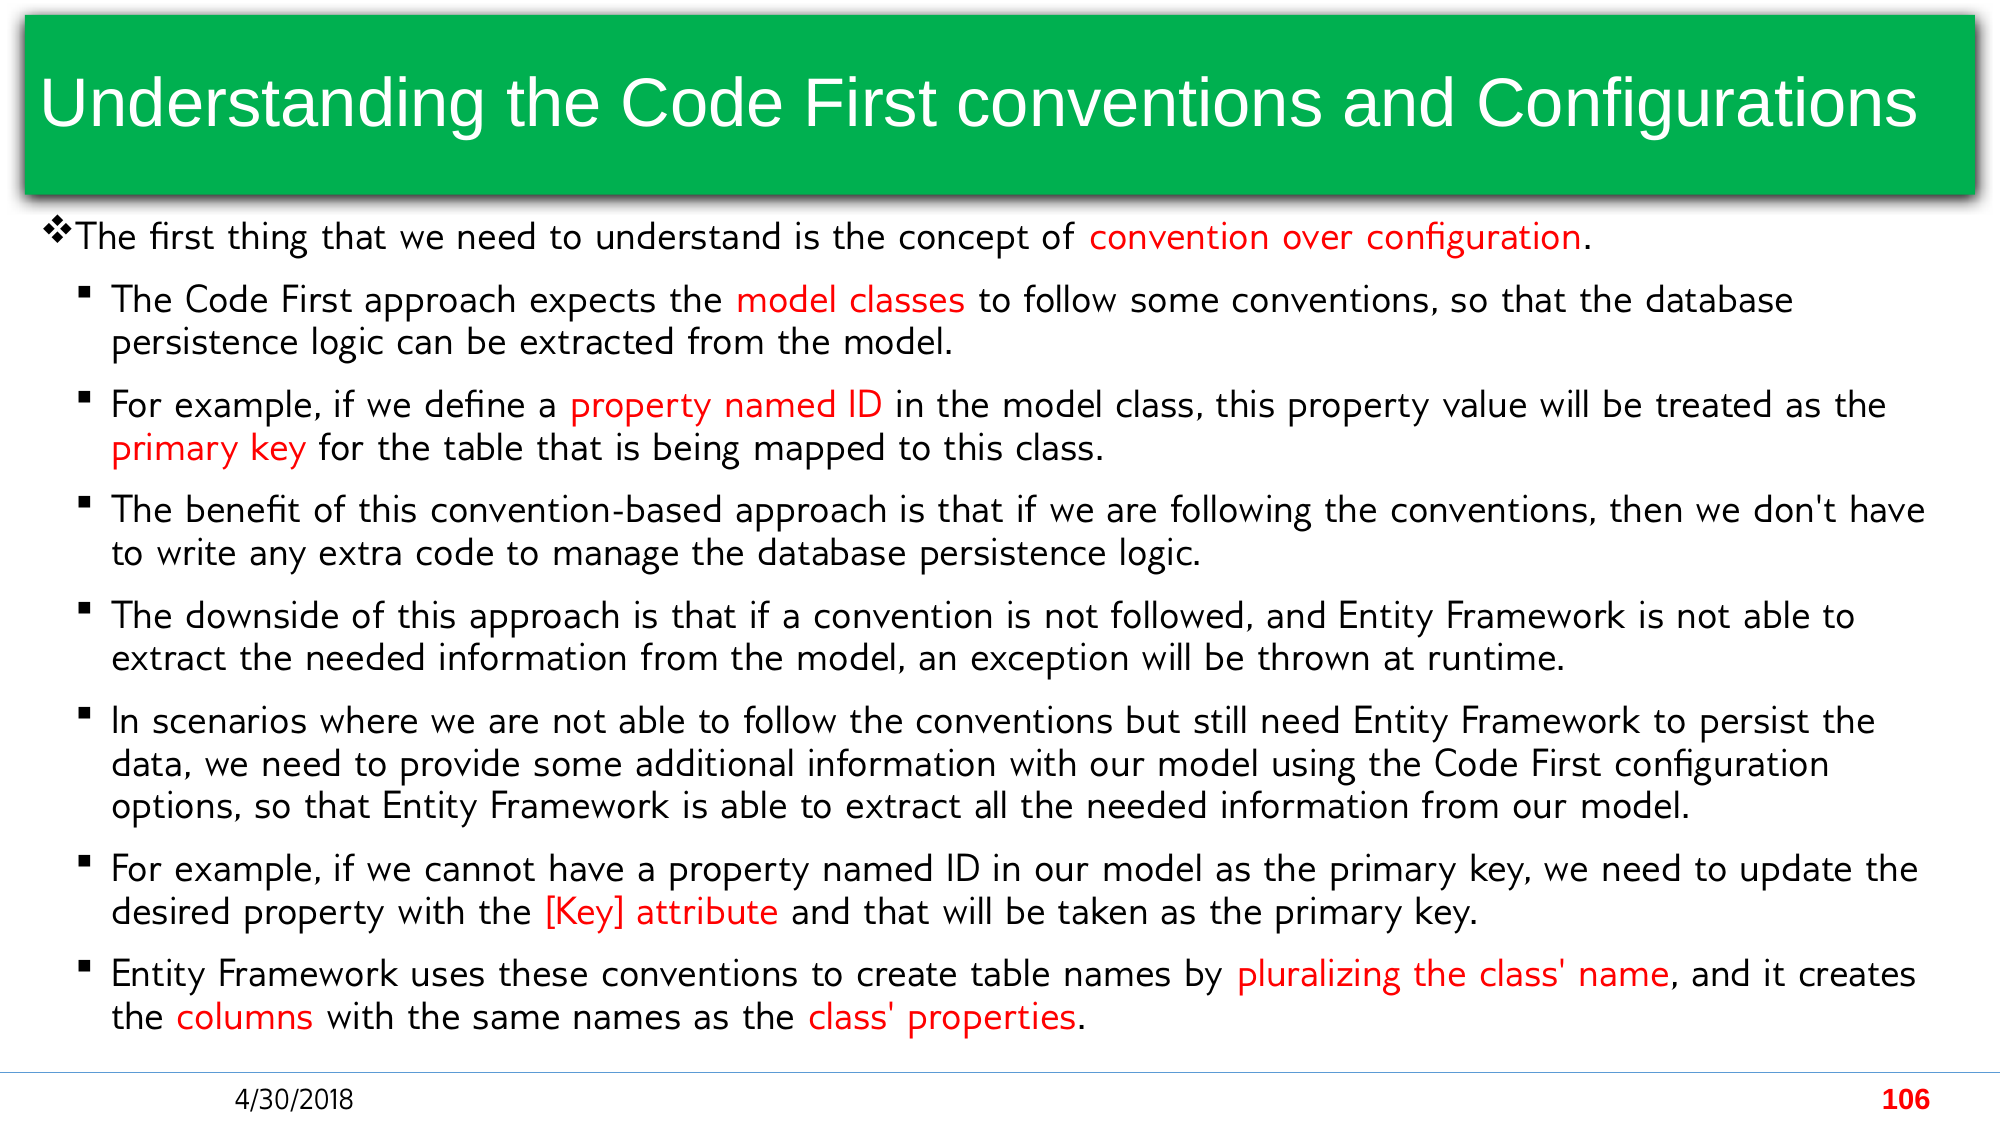

# Understanding the Code First conventions and Configurations
The first thing that we need to understand is the concept of convention over configuration.
The Code First approach expects the model classes to follow some conventions, so that the database persistence logic can be extracted from the model.
For example, if we define a property named ID in the model class, this property value will be treated as the primary key for the table that is being mapped to this class.
The benefit of this convention-based approach is that if we are following the conventions, then we don't have to write any extra code to manage the database persistence logic.
The downside of this approach is that if a convention is not followed, and Entity Framework is not able to extract the needed information from the model, an exception will be thrown at runtime.
In scenarios where we are not able to follow the conventions but still need Entity Framework to persist the data, we need to provide some additional information with our model using the Code First configuration options, so that Entity Framework is able to extract all the needed information from our model.
For example, if we cannot have a property named ID in our model as the primary key, we need to update the desired property with the [Key] attribute and that will be taken as the primary key.
Entity Framework uses these conventions to create table names by pluralizing the class' name, and it creates the columns with the same names as the class' properties.
4/30/2018
106